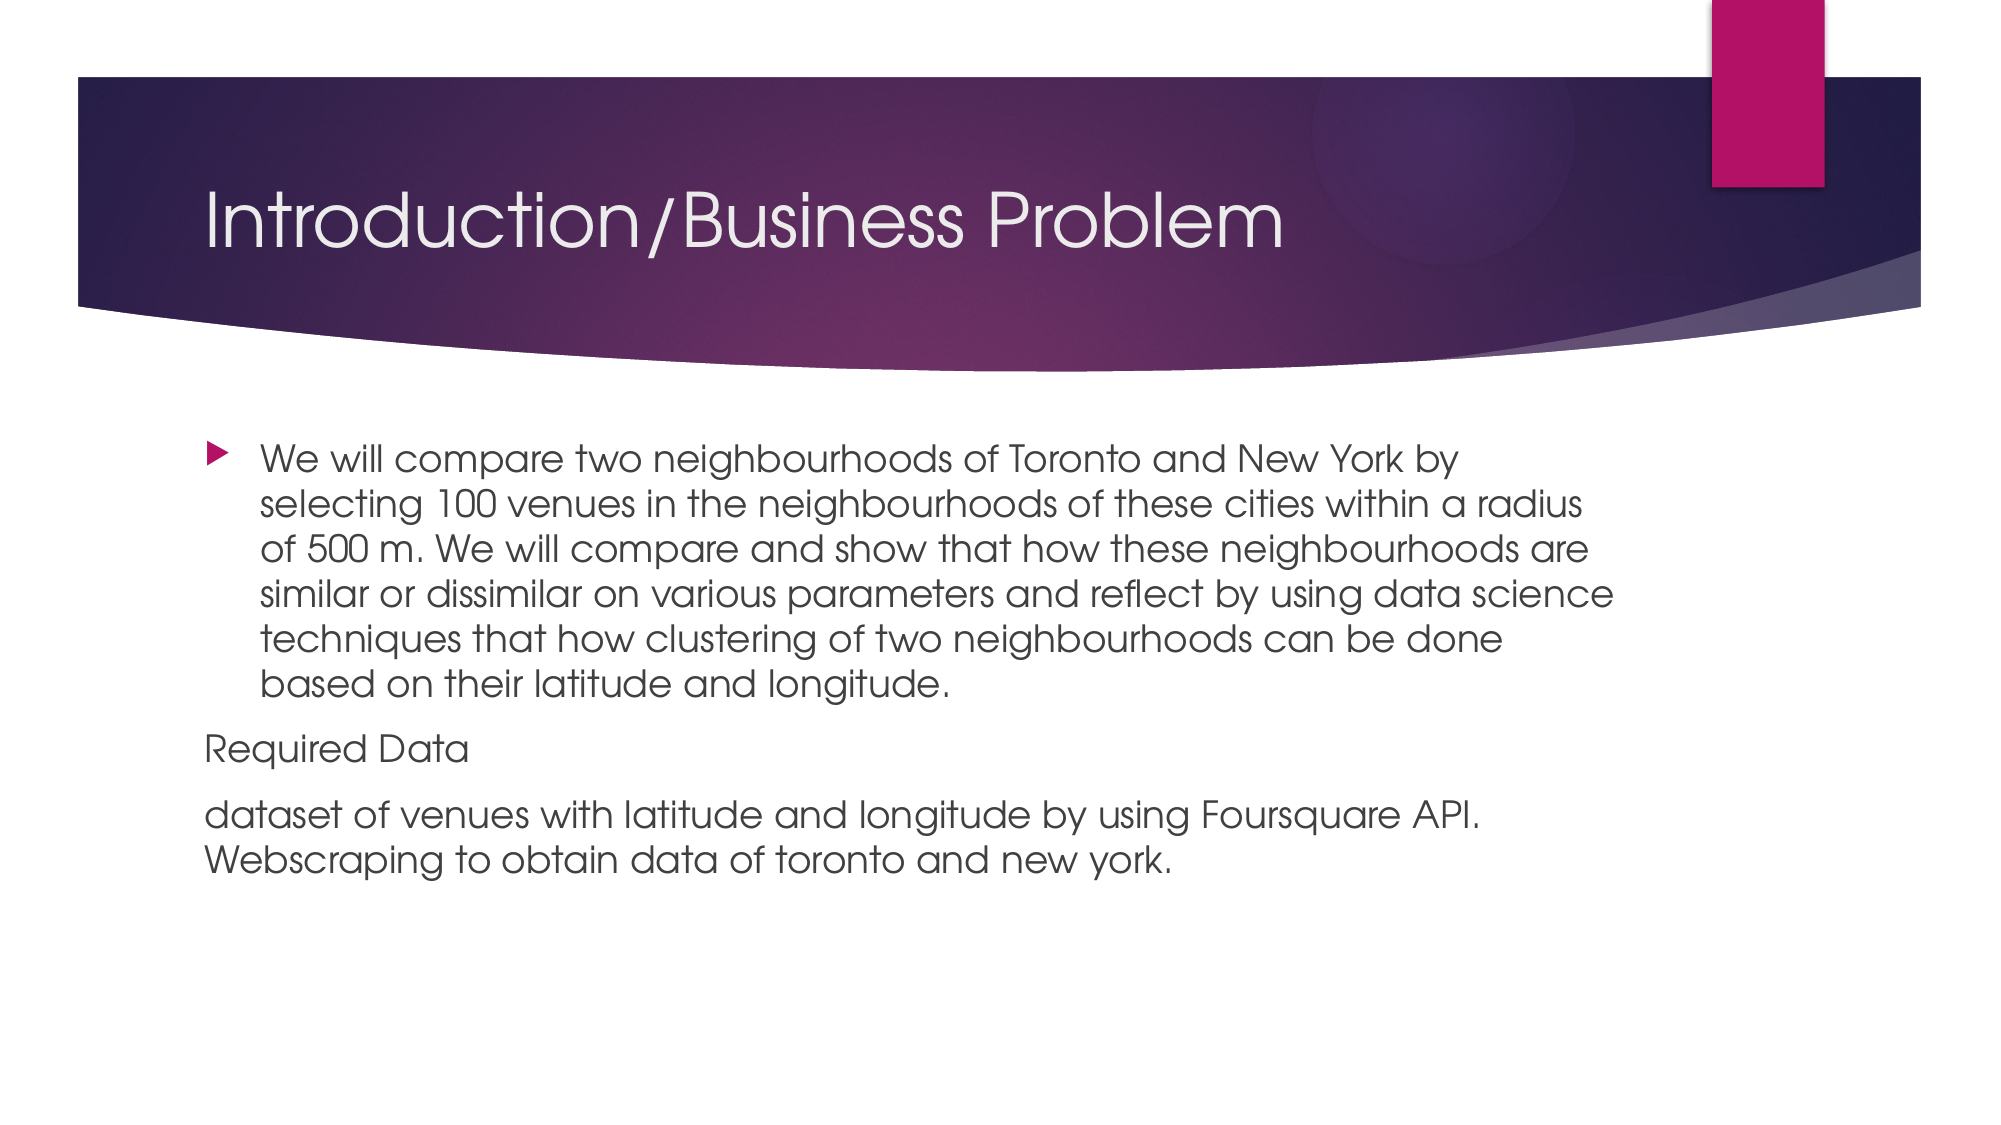

# Introduction/Business Problem
We will compare two neighbourhoods of Toronto and New York by selecting 100 venues in the neighbourhoods of these cities within a radius of 500 m. We will compare and show that how these neighbourhoods are similar or dissimilar on various parameters and reflect by using data science techniques that how clustering of two neighbourhoods can be done based on their latitude and longitude.
Required Data
dataset of venues with latitude and longitude by using Foursquare API. Webscraping to obtain data of toronto and new york.